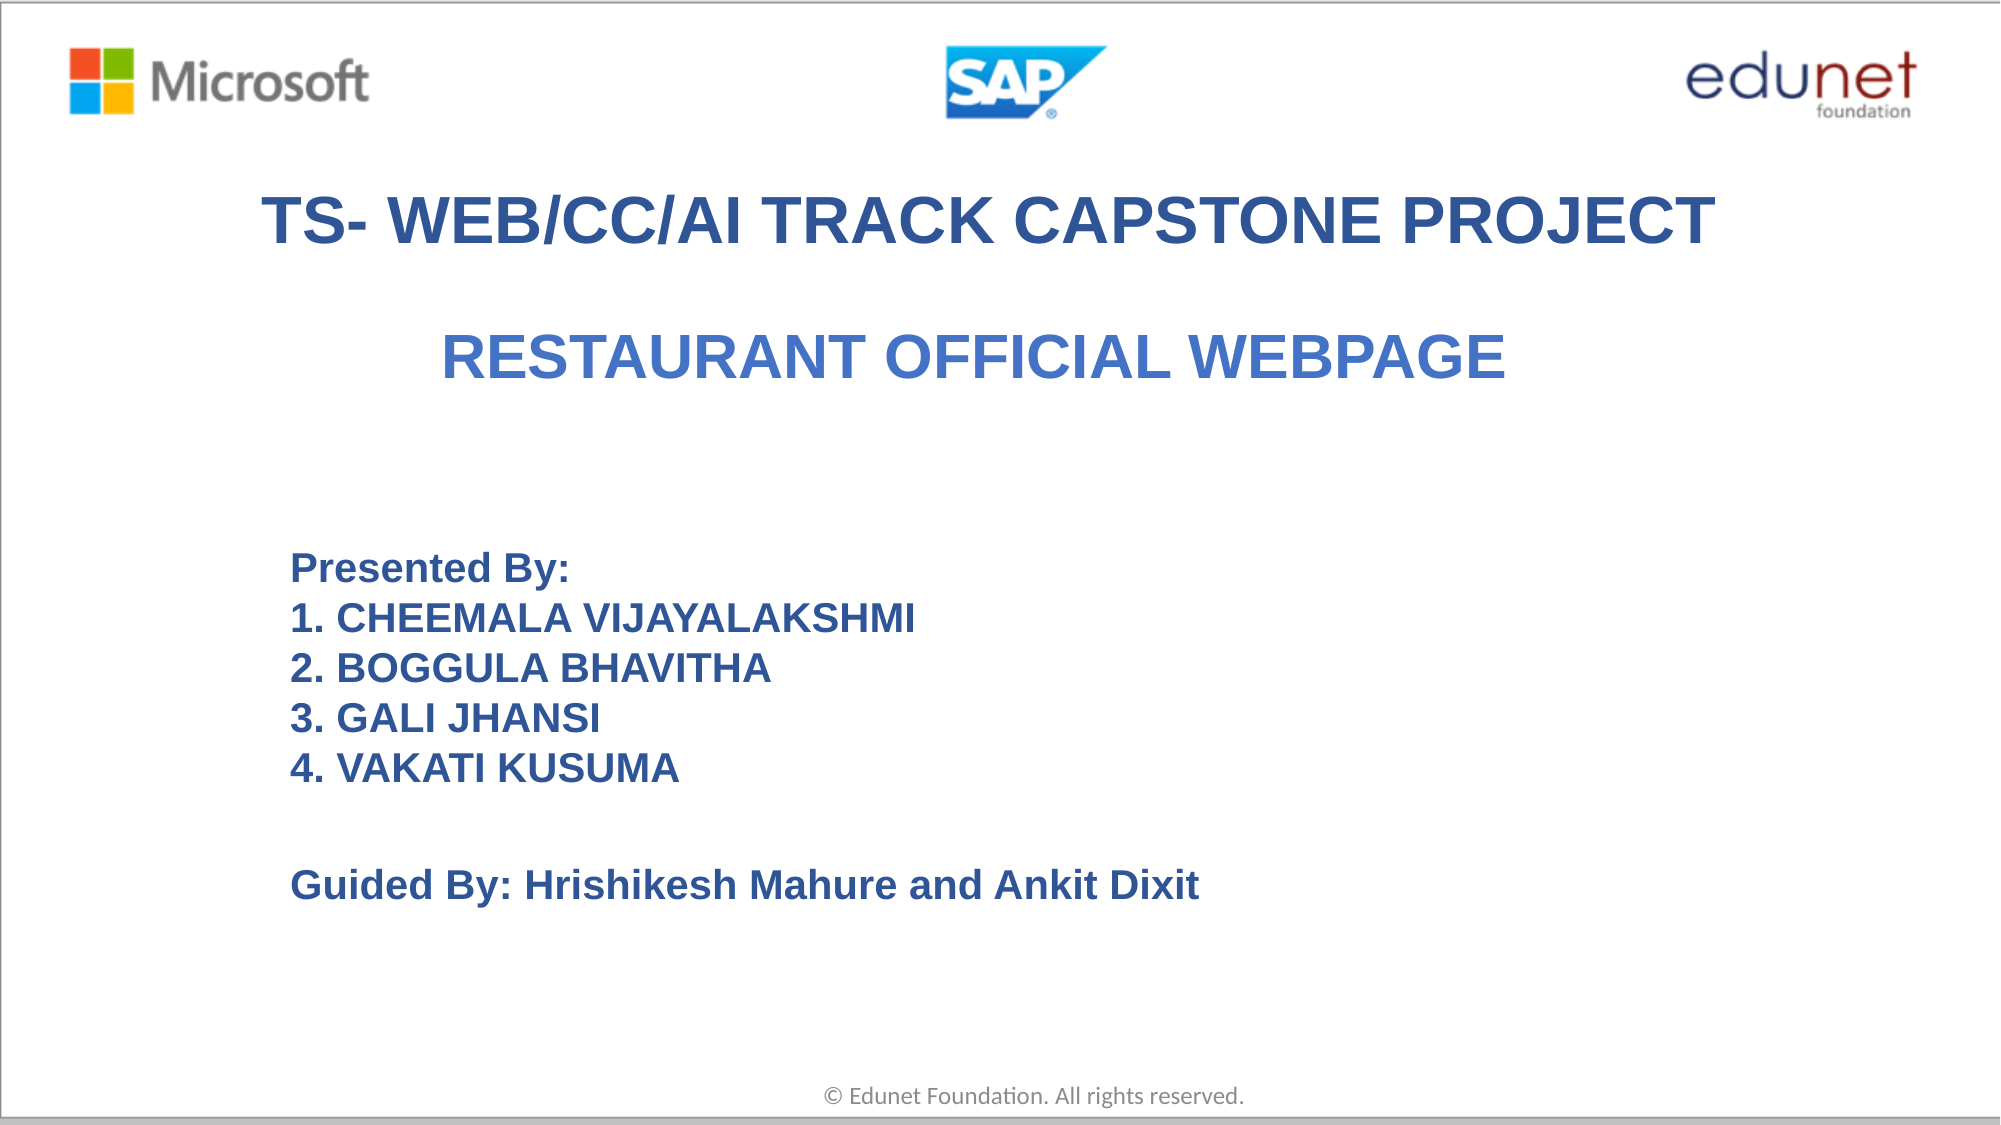

TS- WEB/CC/AI TRACK CAPSTONE PROJECT
# RESTAURANT OFFICIAL WEBPAGE
Presented By:
1. CHEEMALA VIJAYALAKSHMI
2. BOGGULA BHAVITHA
3. GALI JHANSI
4. VAKATI KUSUMA
Guided By: Hrishikesh Mahure and Ankit Dixit
© Edunet Foundation. All rights reserved.